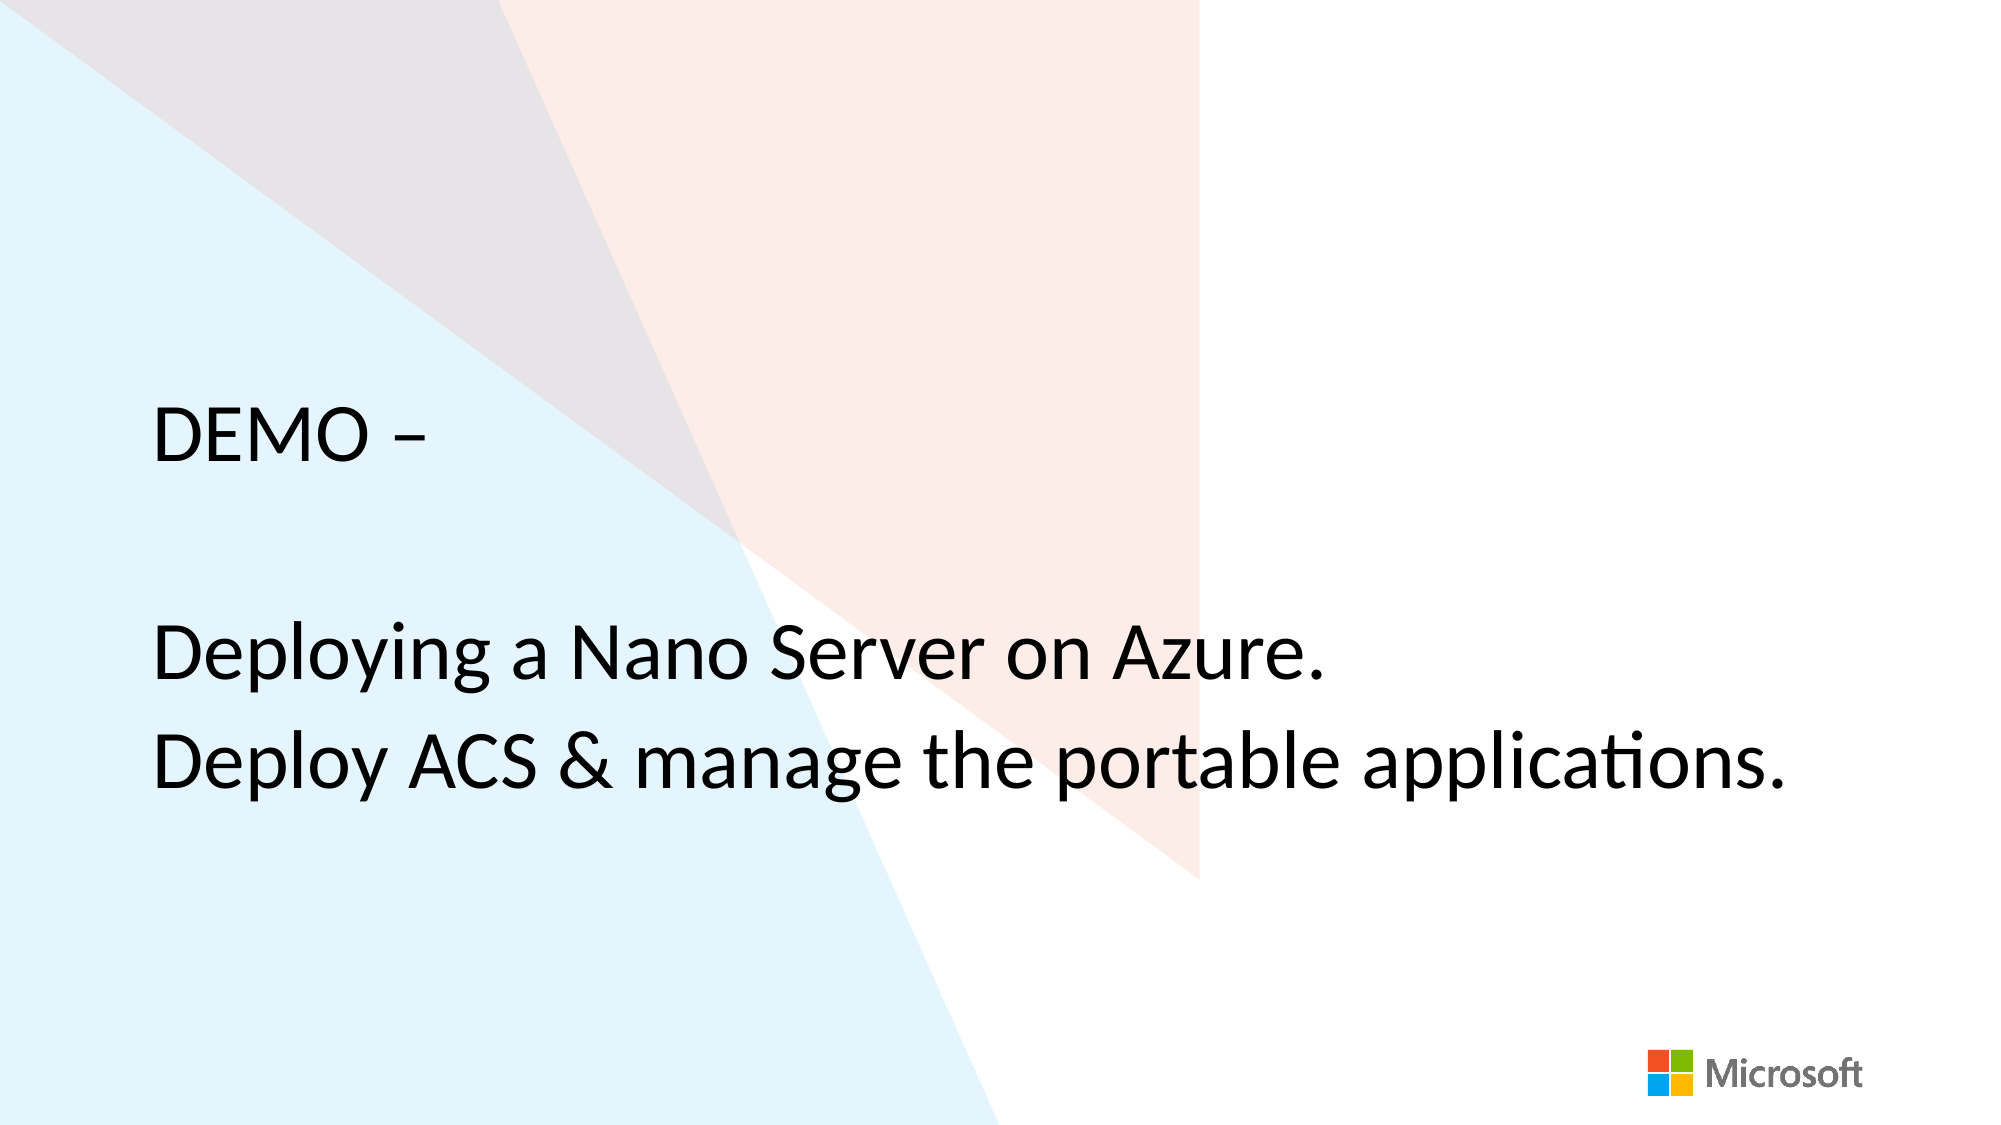

#

DEMO –

Deploying a Nano Server on Azure.
Deploy ACS & manage the portable applications.